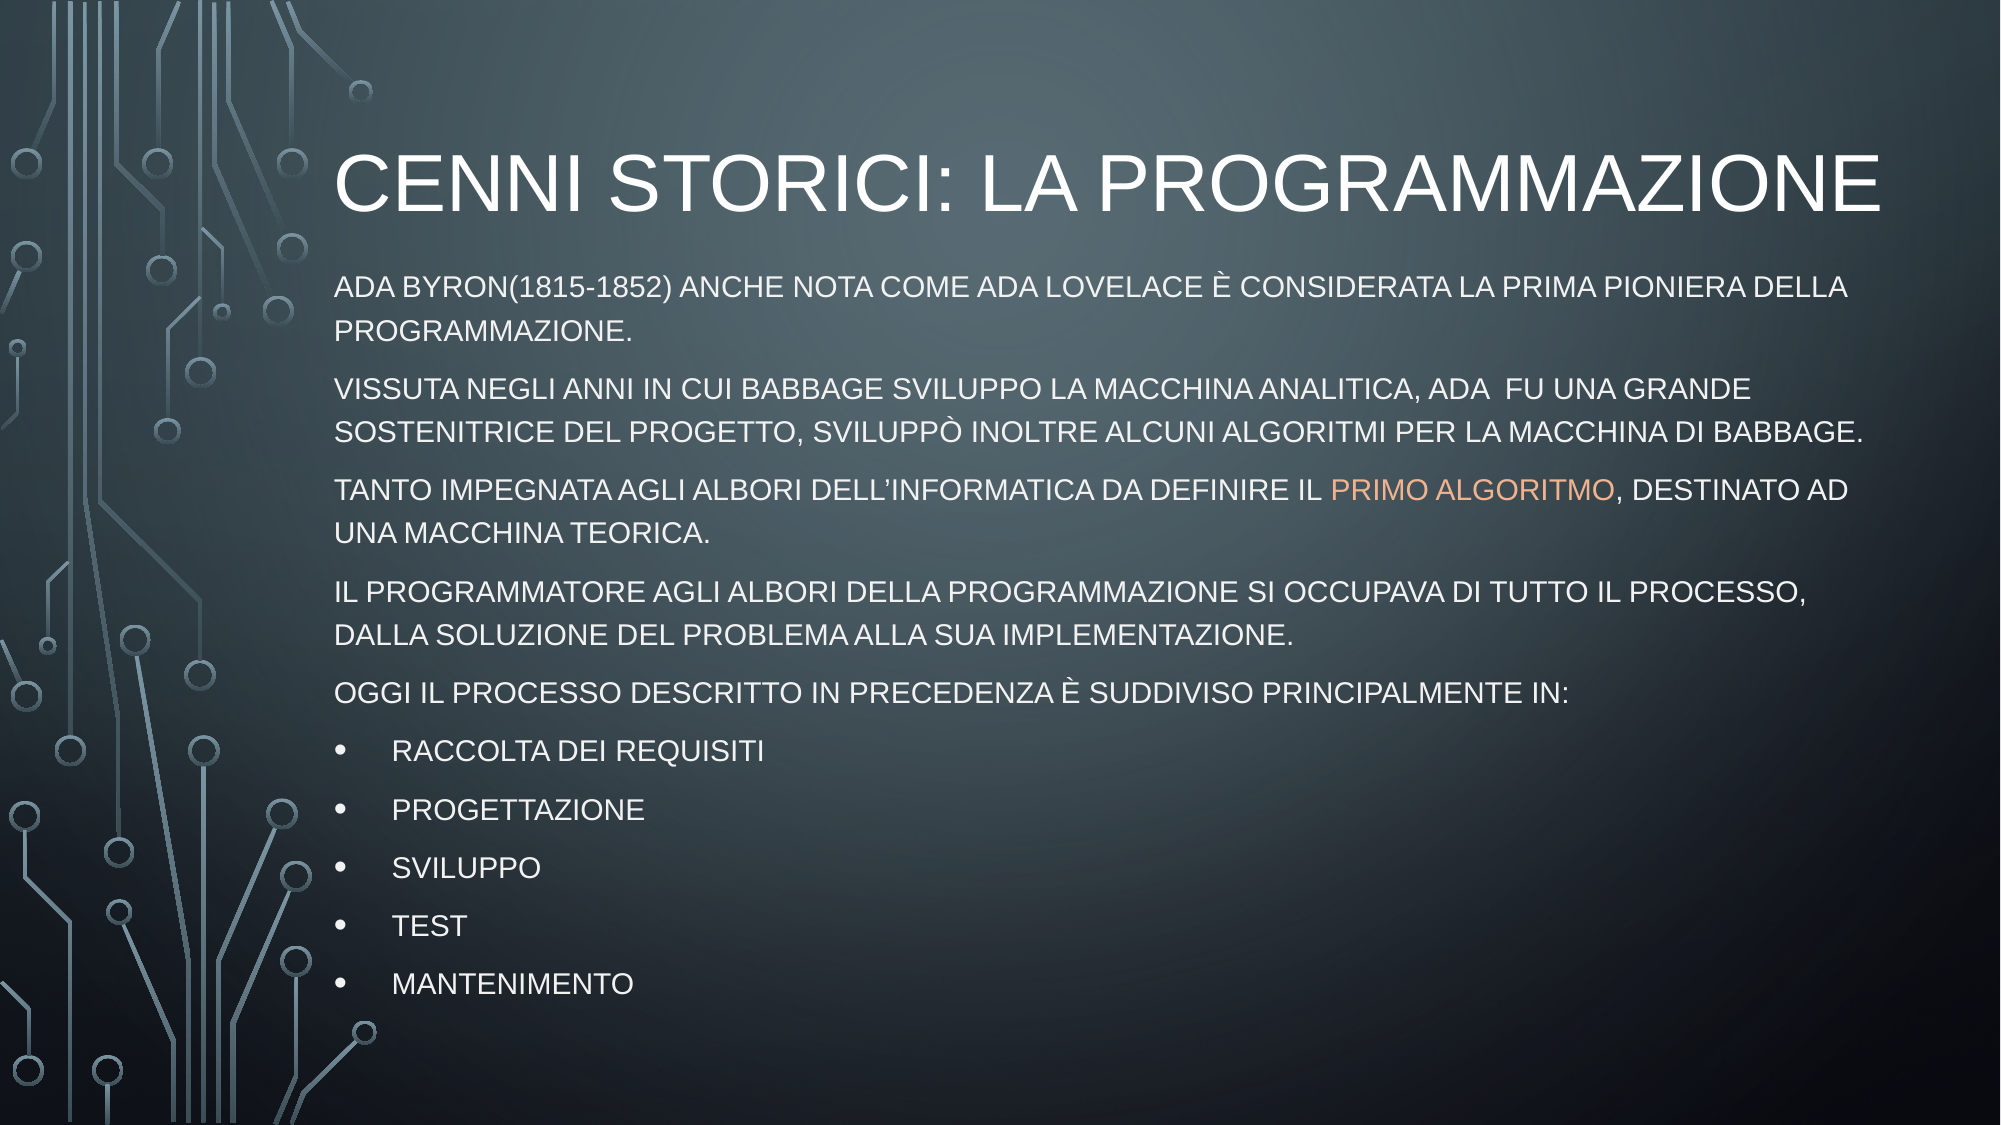

# Cenni storici: La programmazione
Ada byron(1815-1852) anche nota come Ada lovelace è considerata la prima pioniera della programmazione.
Vissuta negli anni in cui Babbage sviluppo la macchina analitica, ada  fu una grande sostenitrice del progetto, sviluppò inoltre alcuni algoritmi per la macchina di babbage.
tanto impegnata agli albori dell’informatica da definire il primo algoritmo, destinato ad una macchina teorica.
Il programmatore agli albori della programmazione si occupava di tutto il processo, dalla soluzione del problema alla sua implementazione.
Oggi il processo descritto in precedenza è suddiviso principalmente in:
Raccolta dei requisiti
Progettazione
Sviluppo
Test
Mantenimento